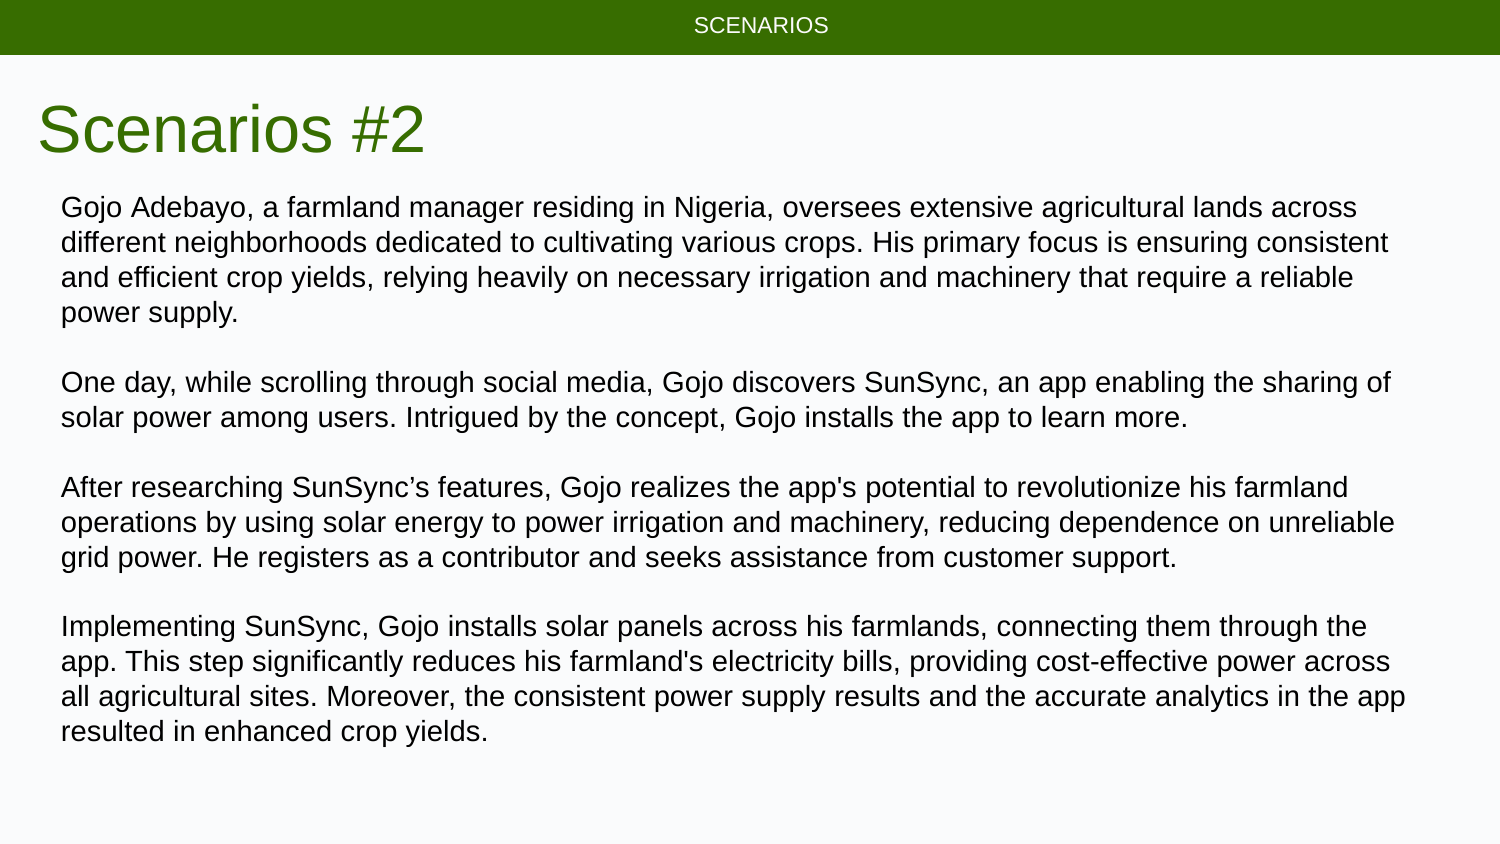

SCENARIOS
# Scenarios #2
Gojo Adebayo, a farmland manager residing in Nigeria, oversees extensive agricultural lands across different neighborhoods dedicated to cultivating various crops. His primary focus is ensuring consistent and efficient crop yields, relying heavily on necessary irrigation and machinery that require a reliable power supply.

One day, while scrolling through social media, Gojo discovers SunSync, an app enabling the sharing of solar power among users. Intrigued by the concept, Gojo installs the app to learn more.

After researching SunSync’s features, Gojo realizes the app's potential to revolutionize his farmland operations by using solar energy to power irrigation and machinery, reducing dependence on unreliable grid power. He registers as a contributor and seeks assistance from customer support.

Implementing SunSync, Gojo installs solar panels across his farmlands, connecting them through the app. This step significantly reduces his farmland's electricity bills, providing cost-effective power across all agricultural sites. Moreover, the consistent power supply results and the accurate analytics in the app resulted in enhanced crop yields.